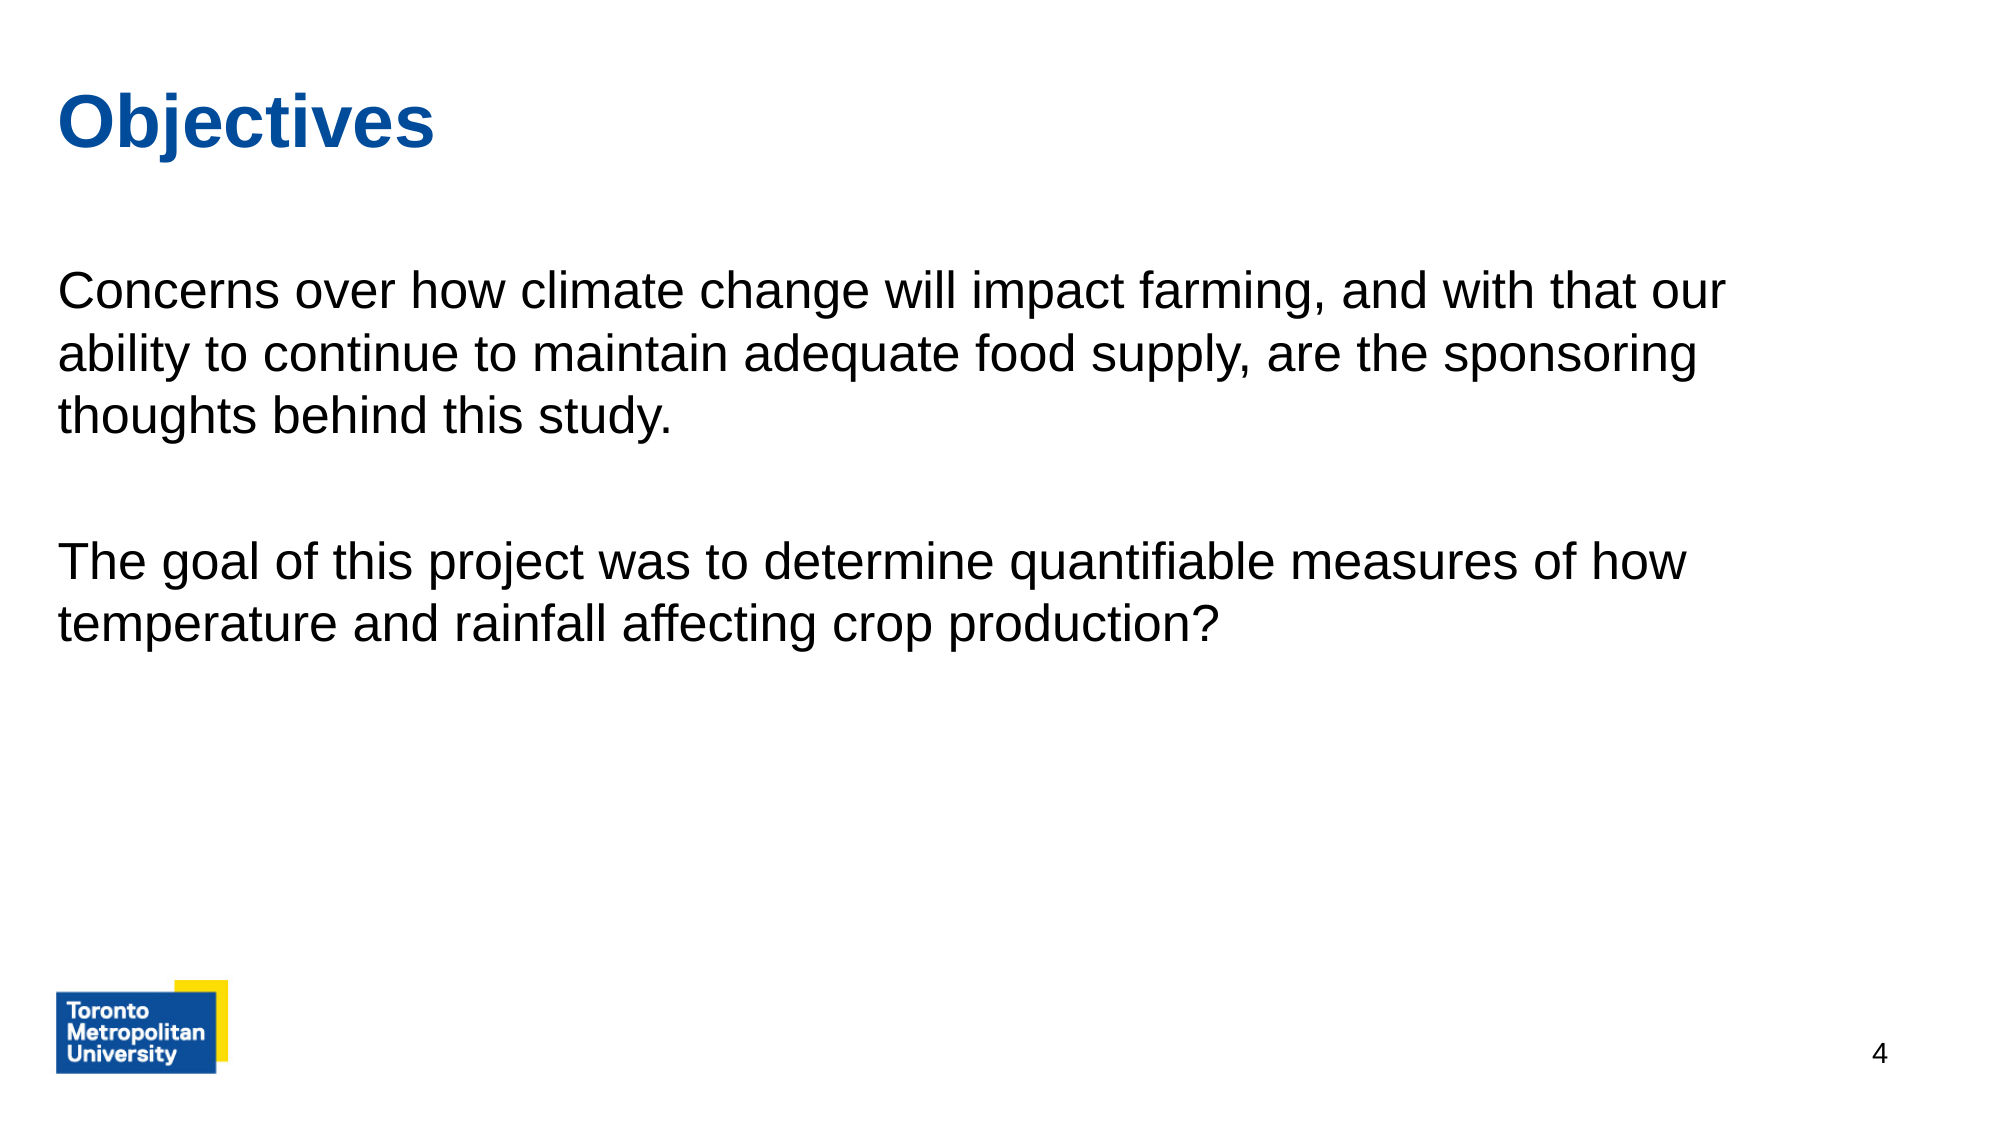

# Objectives
Concerns over how climate change will impact farming, and with that our ability to continue to maintain adequate food supply, are the sponsoring thoughts behind this study.

The goal of this project was to determine quantifiable measures of how temperature and rainfall affecting crop production?

4